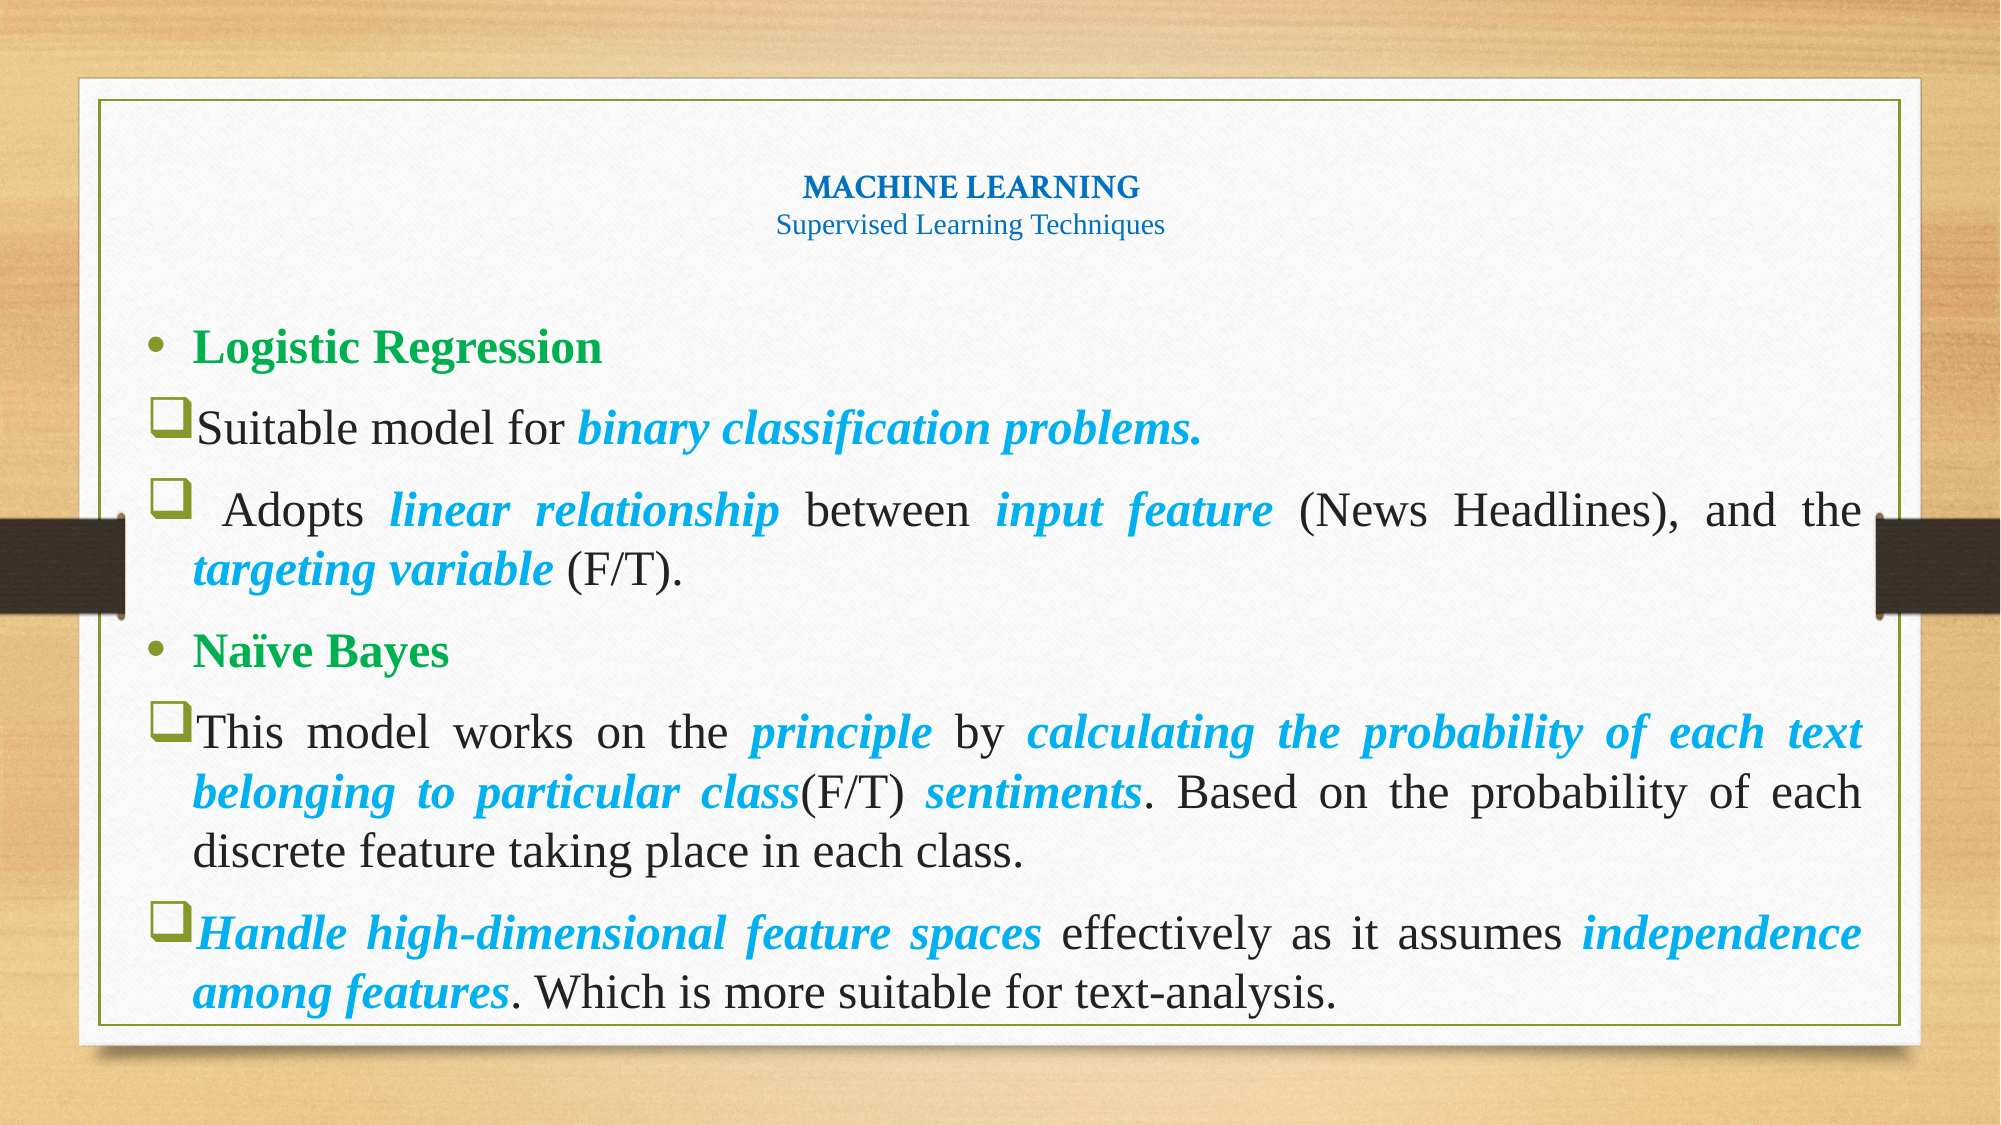

MACHINE LEARNING
Supervised Learning Techniques
Logistic Regression
Suitable model for binary classification problems.
 Adopts linear relationship between input feature (News Headlines), and the targeting variable (F/T).
Naïve Bayes
This model works on the principle by calculating the probability of each text belonging to particular class(F/T) sentiments. Based on the probability of each discrete feature taking place in each class.
Handle high-dimensional feature spaces effectively as it assumes independence among features. Which is more suitable for text-analysis.